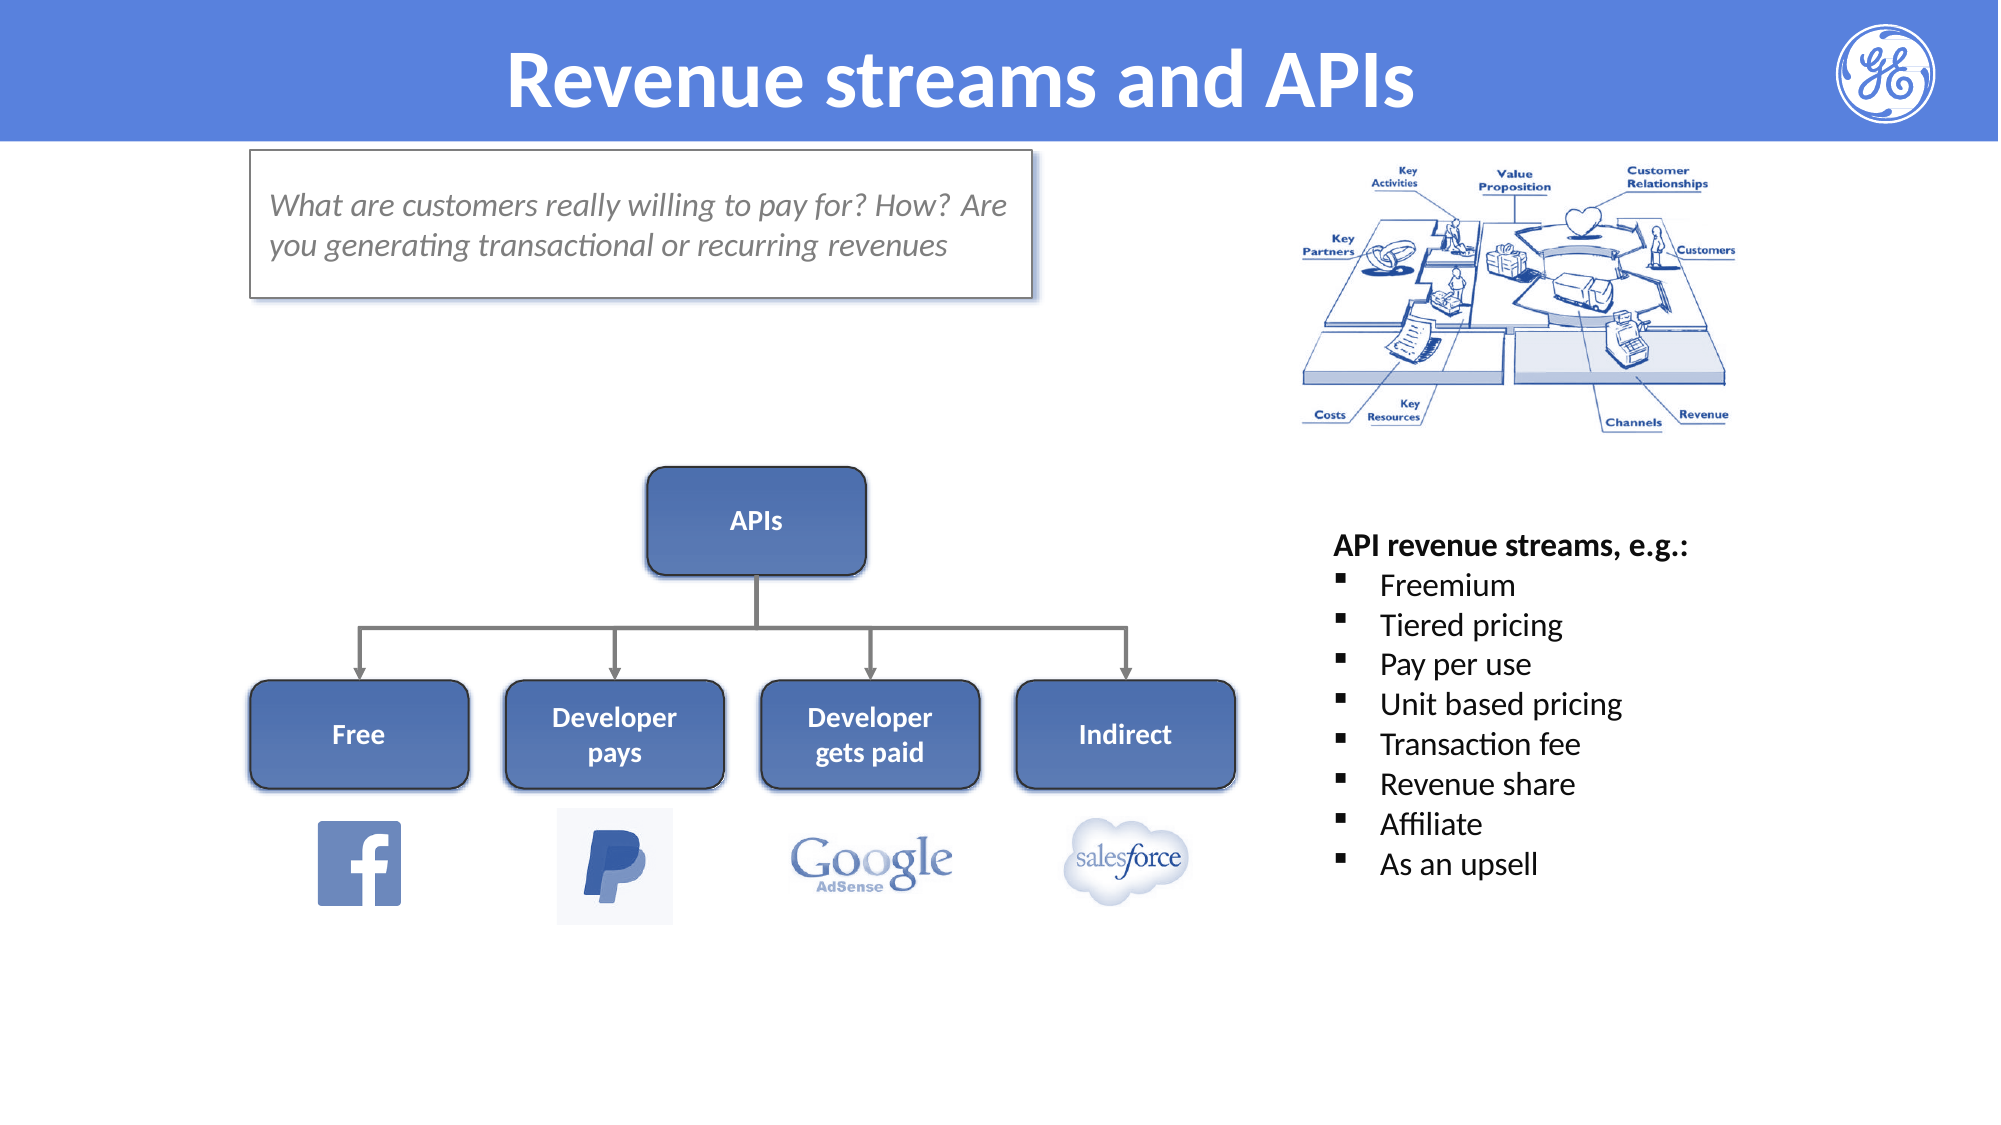

Revenue streams and APIs

What are customers really willing to pay for? How? Are
you generating transactional or recurring revenues

APIs
API revenue streams, e.g.:
Freemium
Tiered pricing
Pay per use
Unit based pricing
Transaction fee
Revenue share
Affiliate
As an upsell

Developer
pays
Developer
gets paid
Free
Indirect